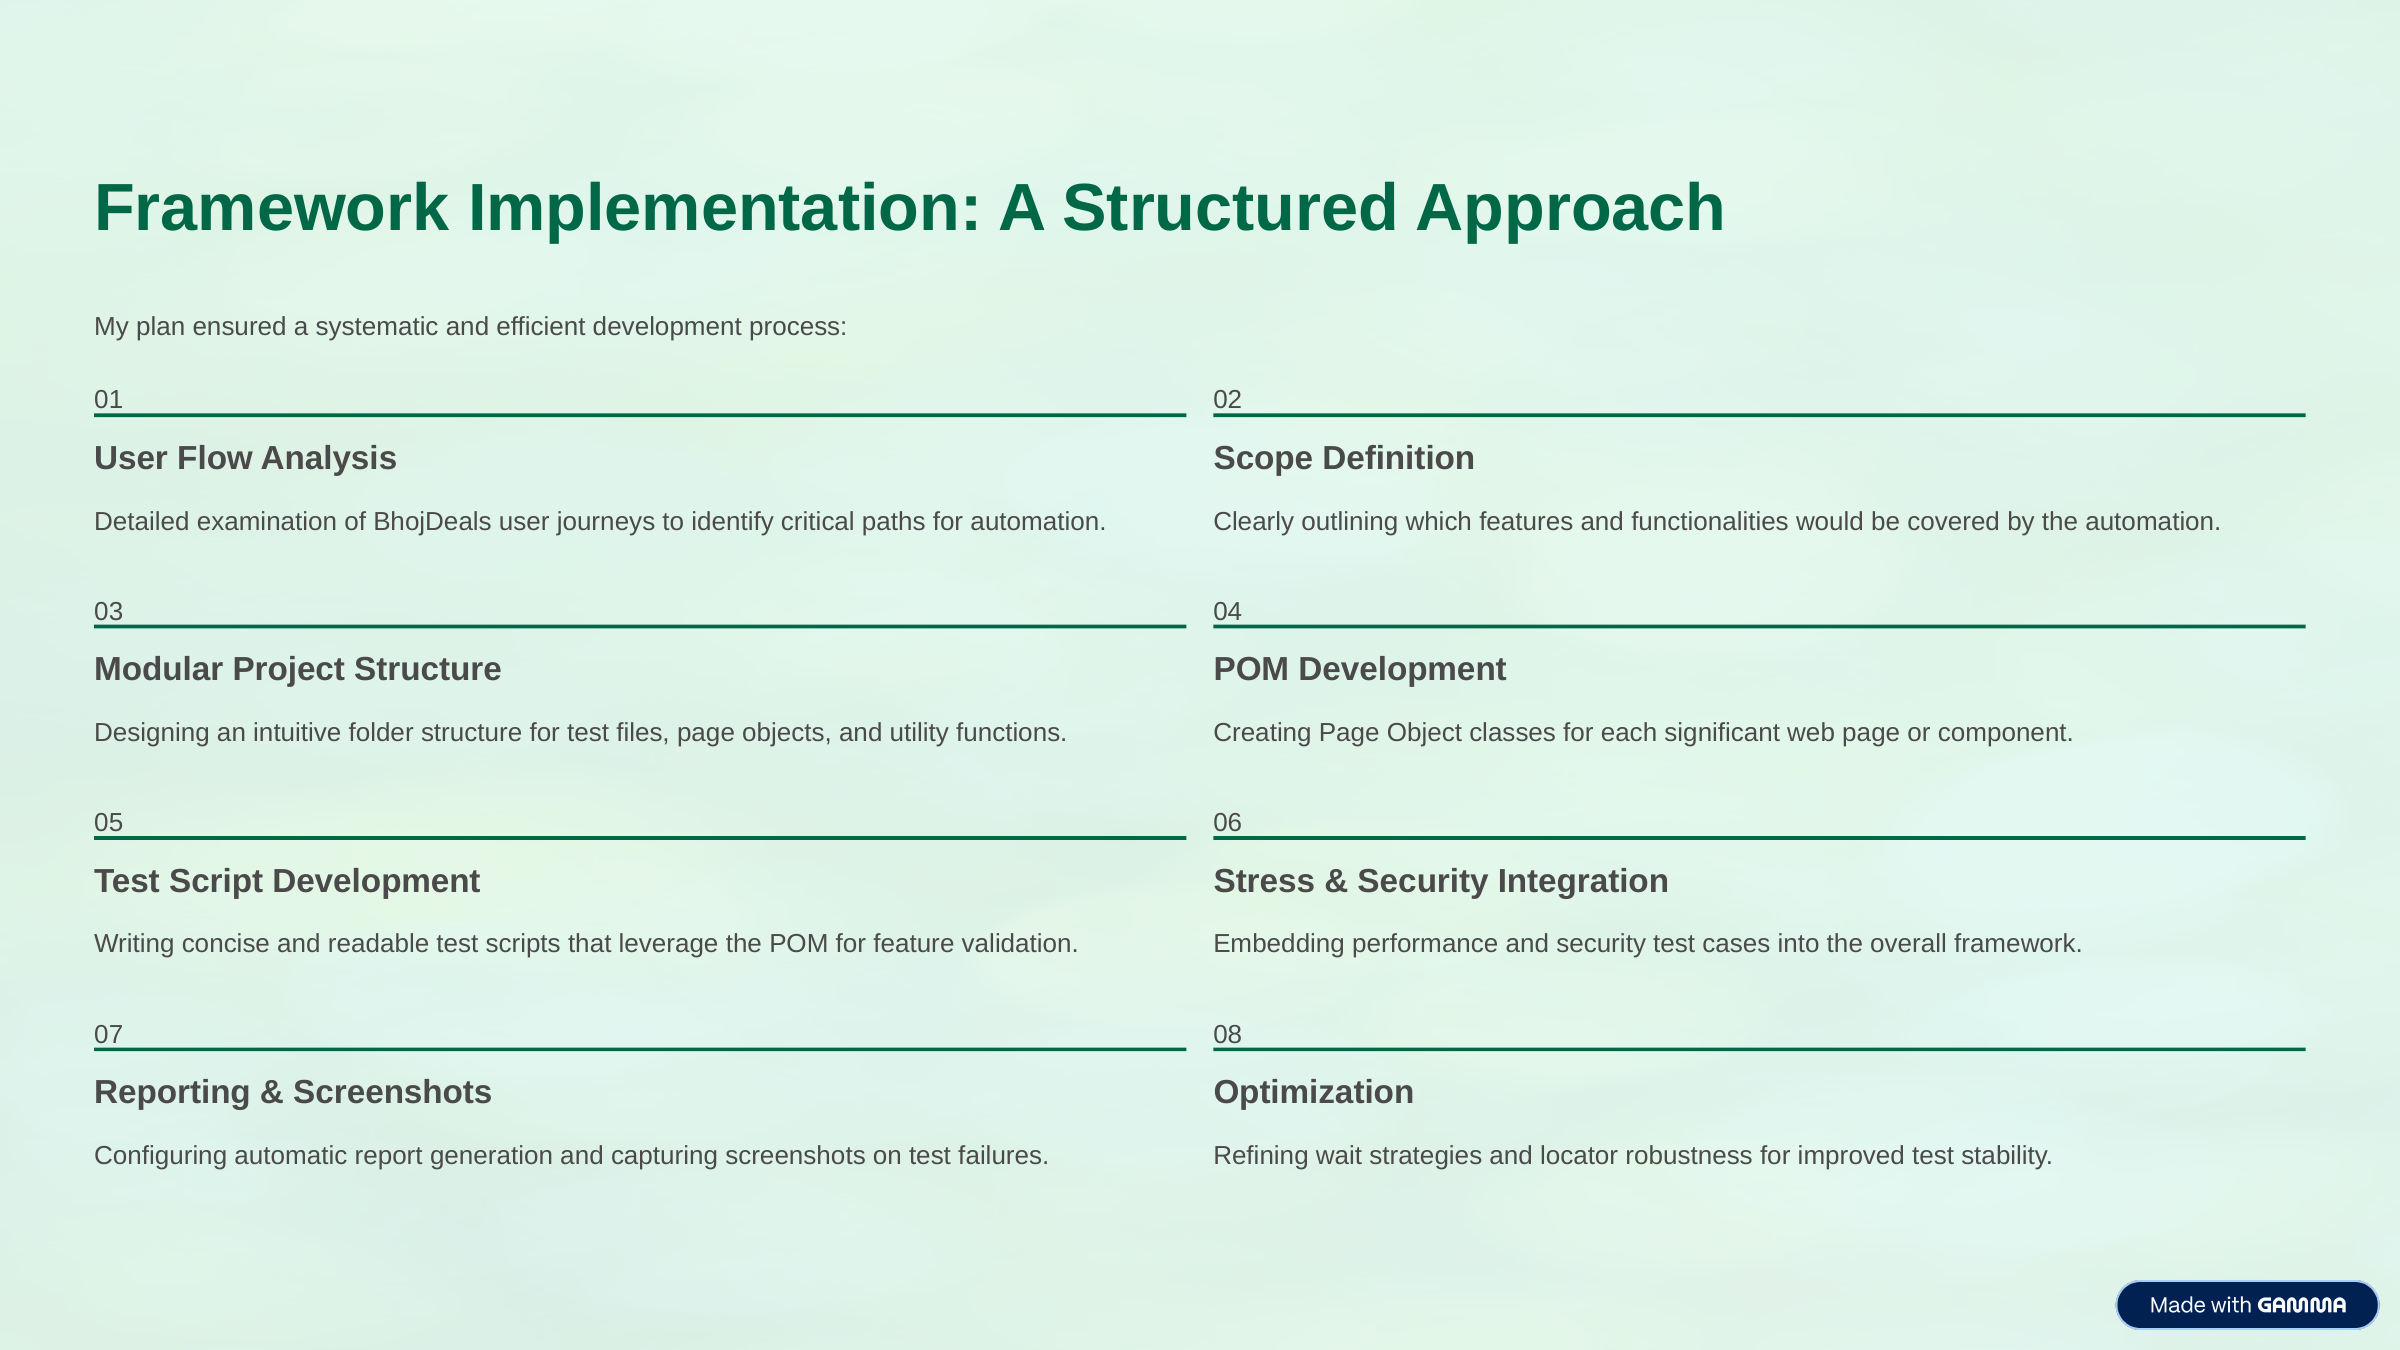

Framework Implementation: A Structured Approach
My plan ensured a systematic and efficient development process:
01
02

User Flow Analysis
Scope Definition
Detailed examination of BhojDeals user journeys to identify critical paths for automation.
Clearly outlining which features and functionalities would be covered by the automation.
03
04

Modular Project Structure
POM Development
Designing an intuitive folder structure for test files, page objects, and utility functions.
Creating Page Object classes for each significant web page or component.
05
06

Test Script Development
Stress & Security Integration
Writing concise and readable test scripts that leverage the POM for feature validation.
Embedding performance and security test cases into the overall framework.
07
08

Reporting & Screenshots
Optimization
Configuring automatic report generation and capturing screenshots on test failures.
Refining wait strategies and locator robustness for improved test stability.